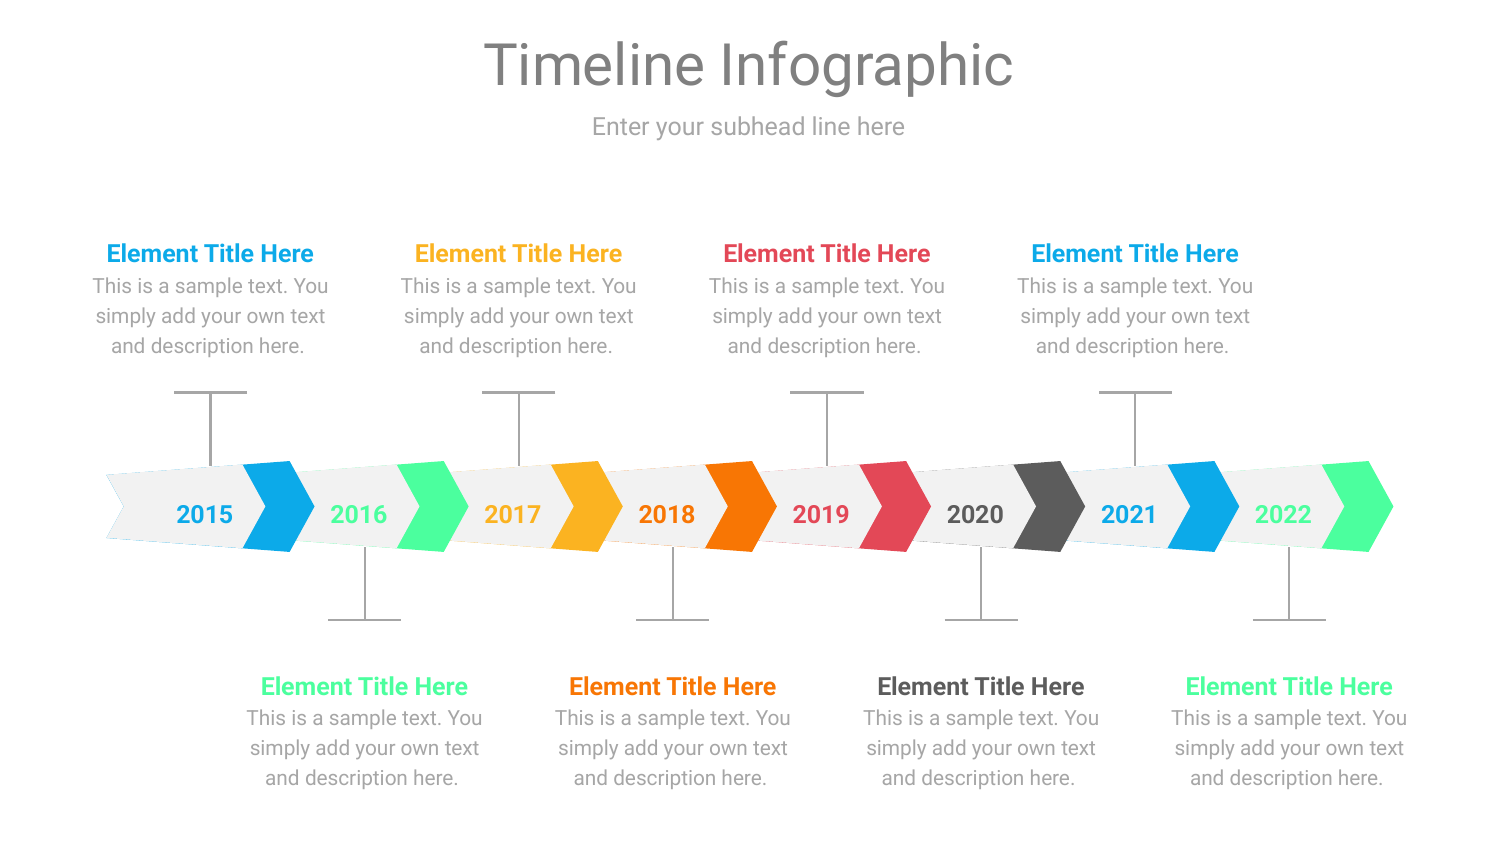

# Timeline Infographic
Enter your subhead line here
Element Title Here
This is a sample text. You simply add your own text and description here.
Element Title Here
This is a sample text. You simply add your own text and description here.
Element Title Here
This is a sample text. You simply add your own text and description here.
Element Title Here
This is a sample text. You simply add your own text and description here.

2021
2022
2015
2016
2017
2018
2019
2020
Element Title Here
This is a sample text. You simply add your own text and description here.
Element Title Here
This is a sample text. You simply add your own text and description here.
Element Title Here
This is a sample text. You simply add your own text and description here.
Element Title Here
This is a sample text. You simply add your own text and description here.